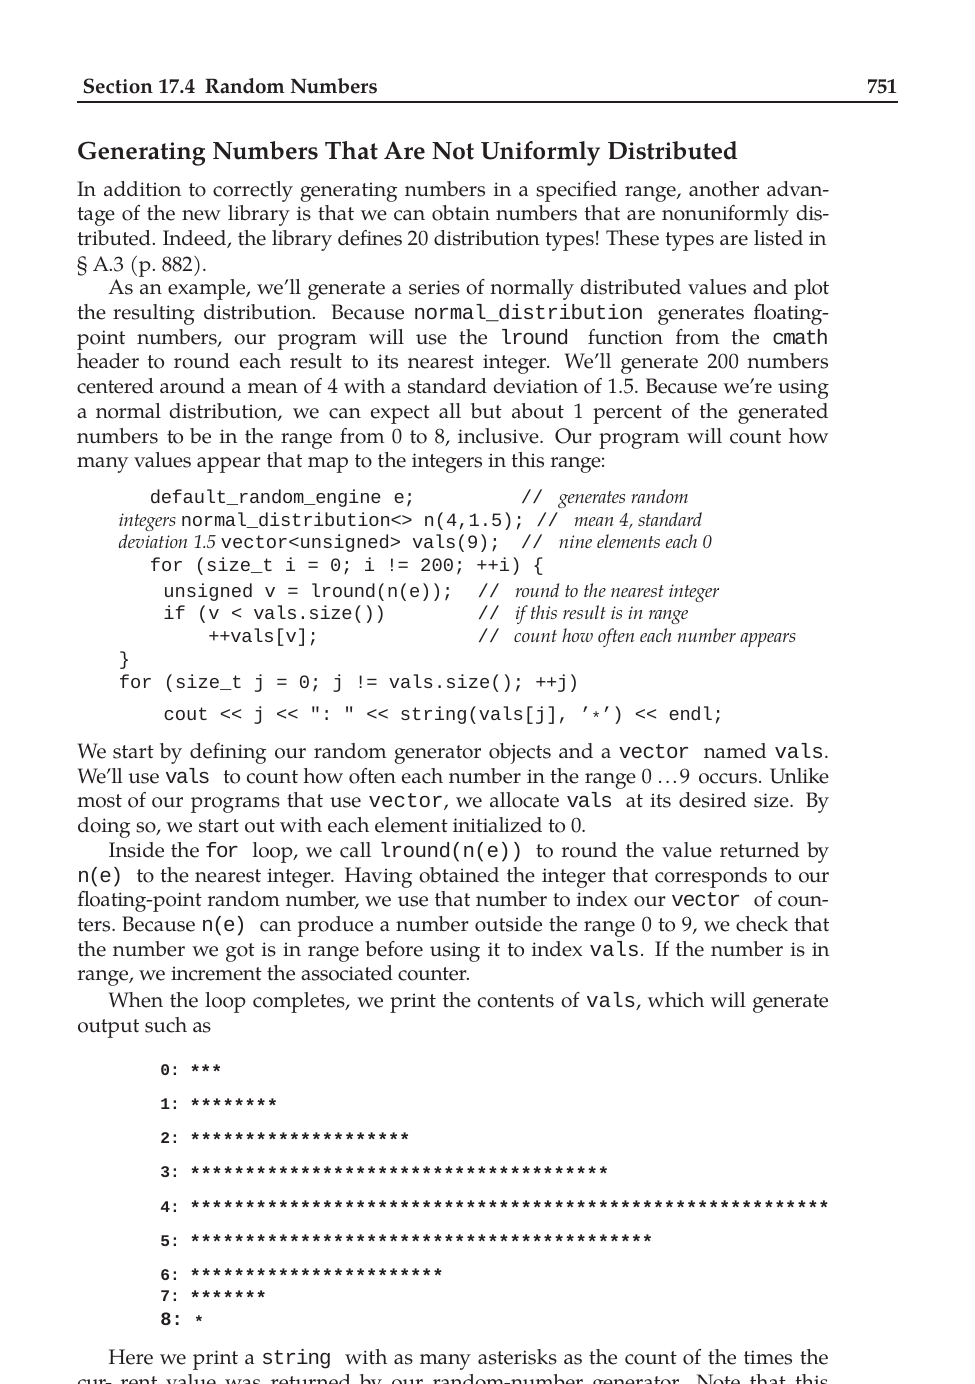

Section 17.4 Random Numbers
751

Generating Numbers That Are Not Uniformly Distributed
In addition to correctly generating numbers in a specified range, another advan- tage of the new library is that we can obtain numbers that are nonuniformly dis- tributed. Indeed, the library defines 20 distribution types! These types are listed in
§ A.3 (p. 882).
As an example, we’ll generate a series of normally distributed values and plot the resulting distribution. Because normal_distribution generates floating- point numbers, our program will use the lround function from the cmath header to round each result to its nearest integer. We’ll generate 200 numbers centered around a mean of 4 with a standard deviation of 1.5. Because we’re using a normal distribution, we can expect all but about 1 percent of the generated numbers to be in the range from 0 to 8, inclusive. Our program will count how many values appear that map to the integers in this range:
default_random_engine e;	// generates random integers normal_distribution<> n(4,1.5); // mean 4, standard deviation 1.5 vector<unsigned> vals(9);	// nine elements each 0
for (size_t i = 0; i != 200; ++i) {
unsigned v = lround(n(e)); if (v < vals.size())
++vals[v];
// round to the nearest integer
// if this result is in range
// count how often each number appears
}
for (size_t j = 0; j != vals.size(); ++j)
cout << j << ": " << string(vals[j], ’*’) << endl;
We start by defining our random generator objects and a vector named vals. We’ll use vals to count how often each number in the range 0 ...9 occurs. Unlike most of our programs that use vector, we allocate vals at its desired size. By doing so, we start out with each element initialized to 0.
Inside the for loop, we call lround(n(e)) to round the value returned by n(e) to the nearest integer. Having obtained the integer that corresponds to our floating-point random number, we use that number to index our vector of coun- ters. Because n(e) can produce a number outside the range 0 to 9, we check that the number we got is in range before using it to index vals. If the number is in range, we increment the associated counter.
When the loop completes, we print the contents of vals, which will generate output such as
0: ***
1: ********
2: ********************
3: **************************************
4: **********************************************************
5: ******************************************
6: ***********************
7: *******
8: *
Here we print a string with as many asterisks as the count of the times the cur- rent value was returned by our random-number generator. Note that this figure